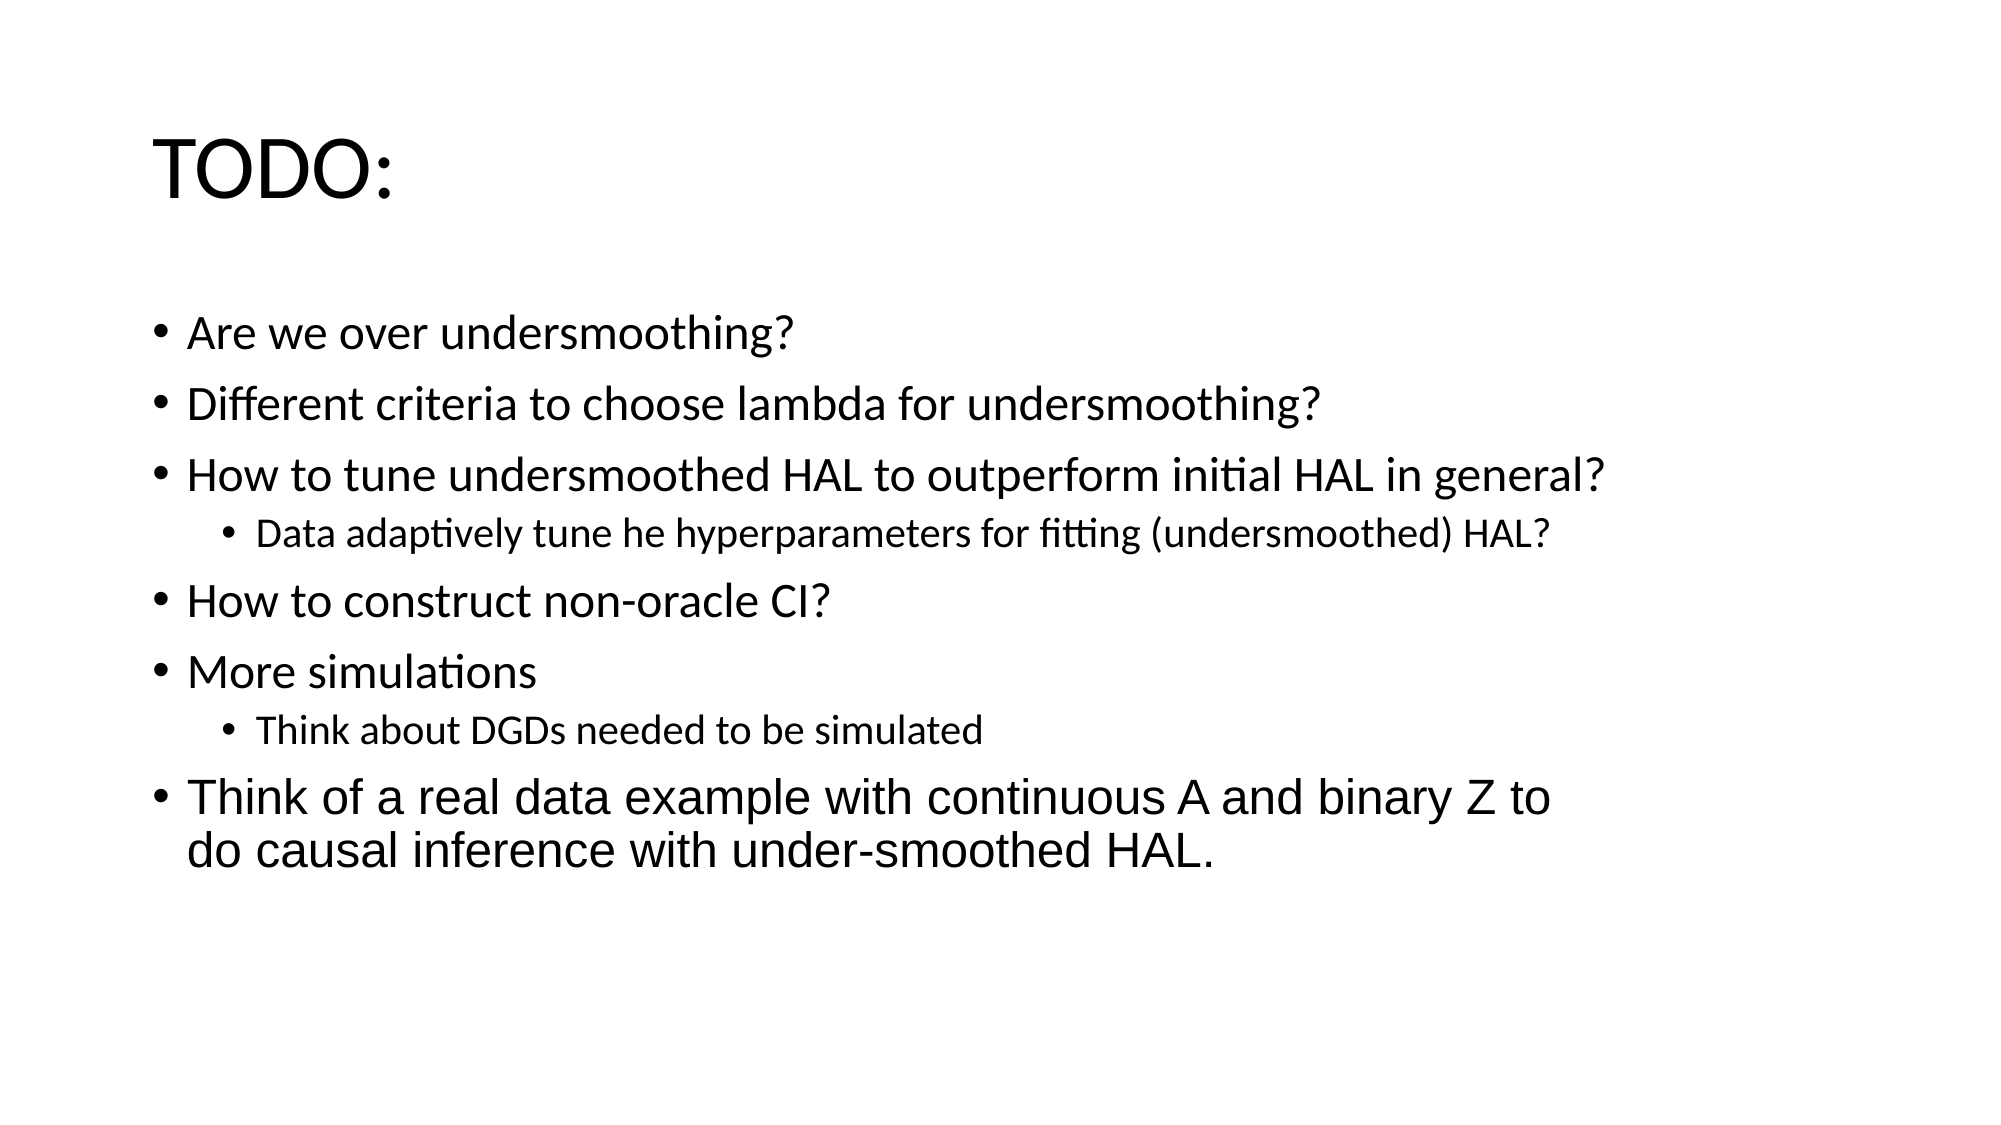

# TODO:
Are we over undersmoothing?
Different criteria to choose lambda for undersmoothing?
How to tune undersmoothed HAL to outperform initial HAL in general?
Data adaptively tune he hyperparameters for fitting (undersmoothed) HAL?
How to construct non-oracle CI?
More simulations
Think about DGDs needed to be simulated
Think of a real data example with continuous A and binary Z to
do causal inference with under-smoothed HAL.